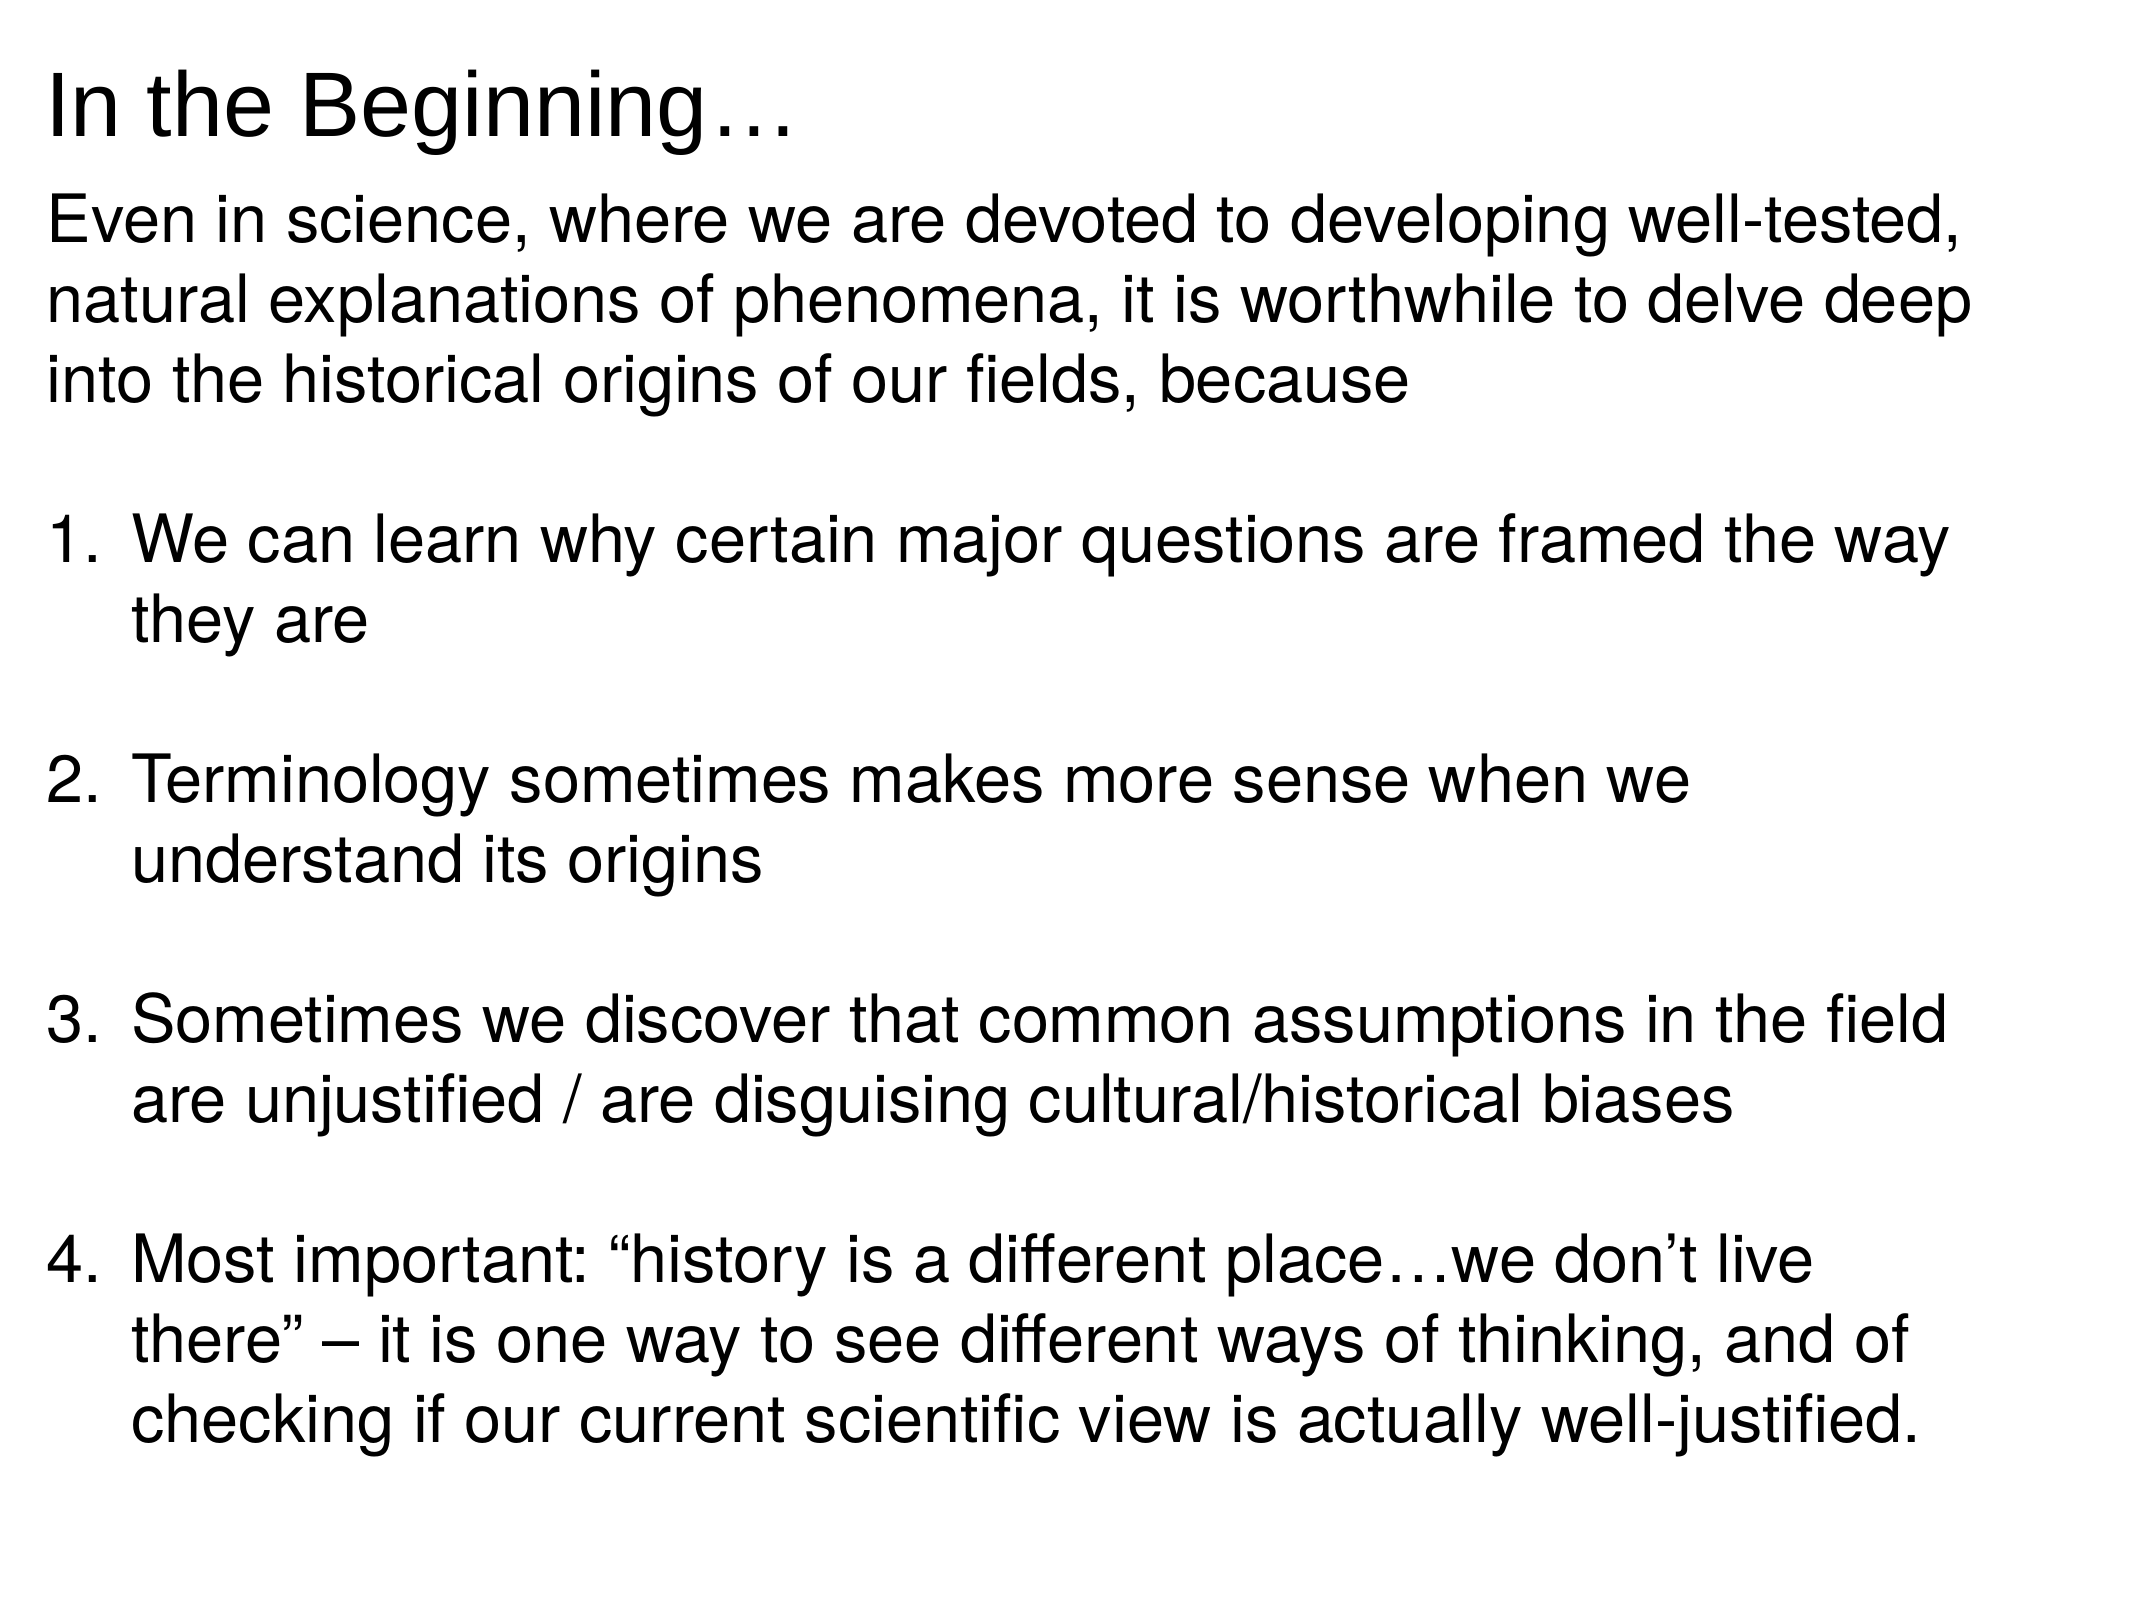

# In the Beginning…
Even in science, where we are devoted to developing well-tested, natural explanations of phenomena, it is worthwhile to delve deep into the historical origins of our fields, because

We can learn why certain major questions are framed the way they are

Terminology sometimes makes more sense when we understand its origins

Sometimes we discover that common assumptions in the field are unjustified / are disguising cultural/historical biases

Most important: “history is a different place…we don’t live there” – it is one way to see different ways of thinking, and of checking if our current scientific view is actually well-justified.